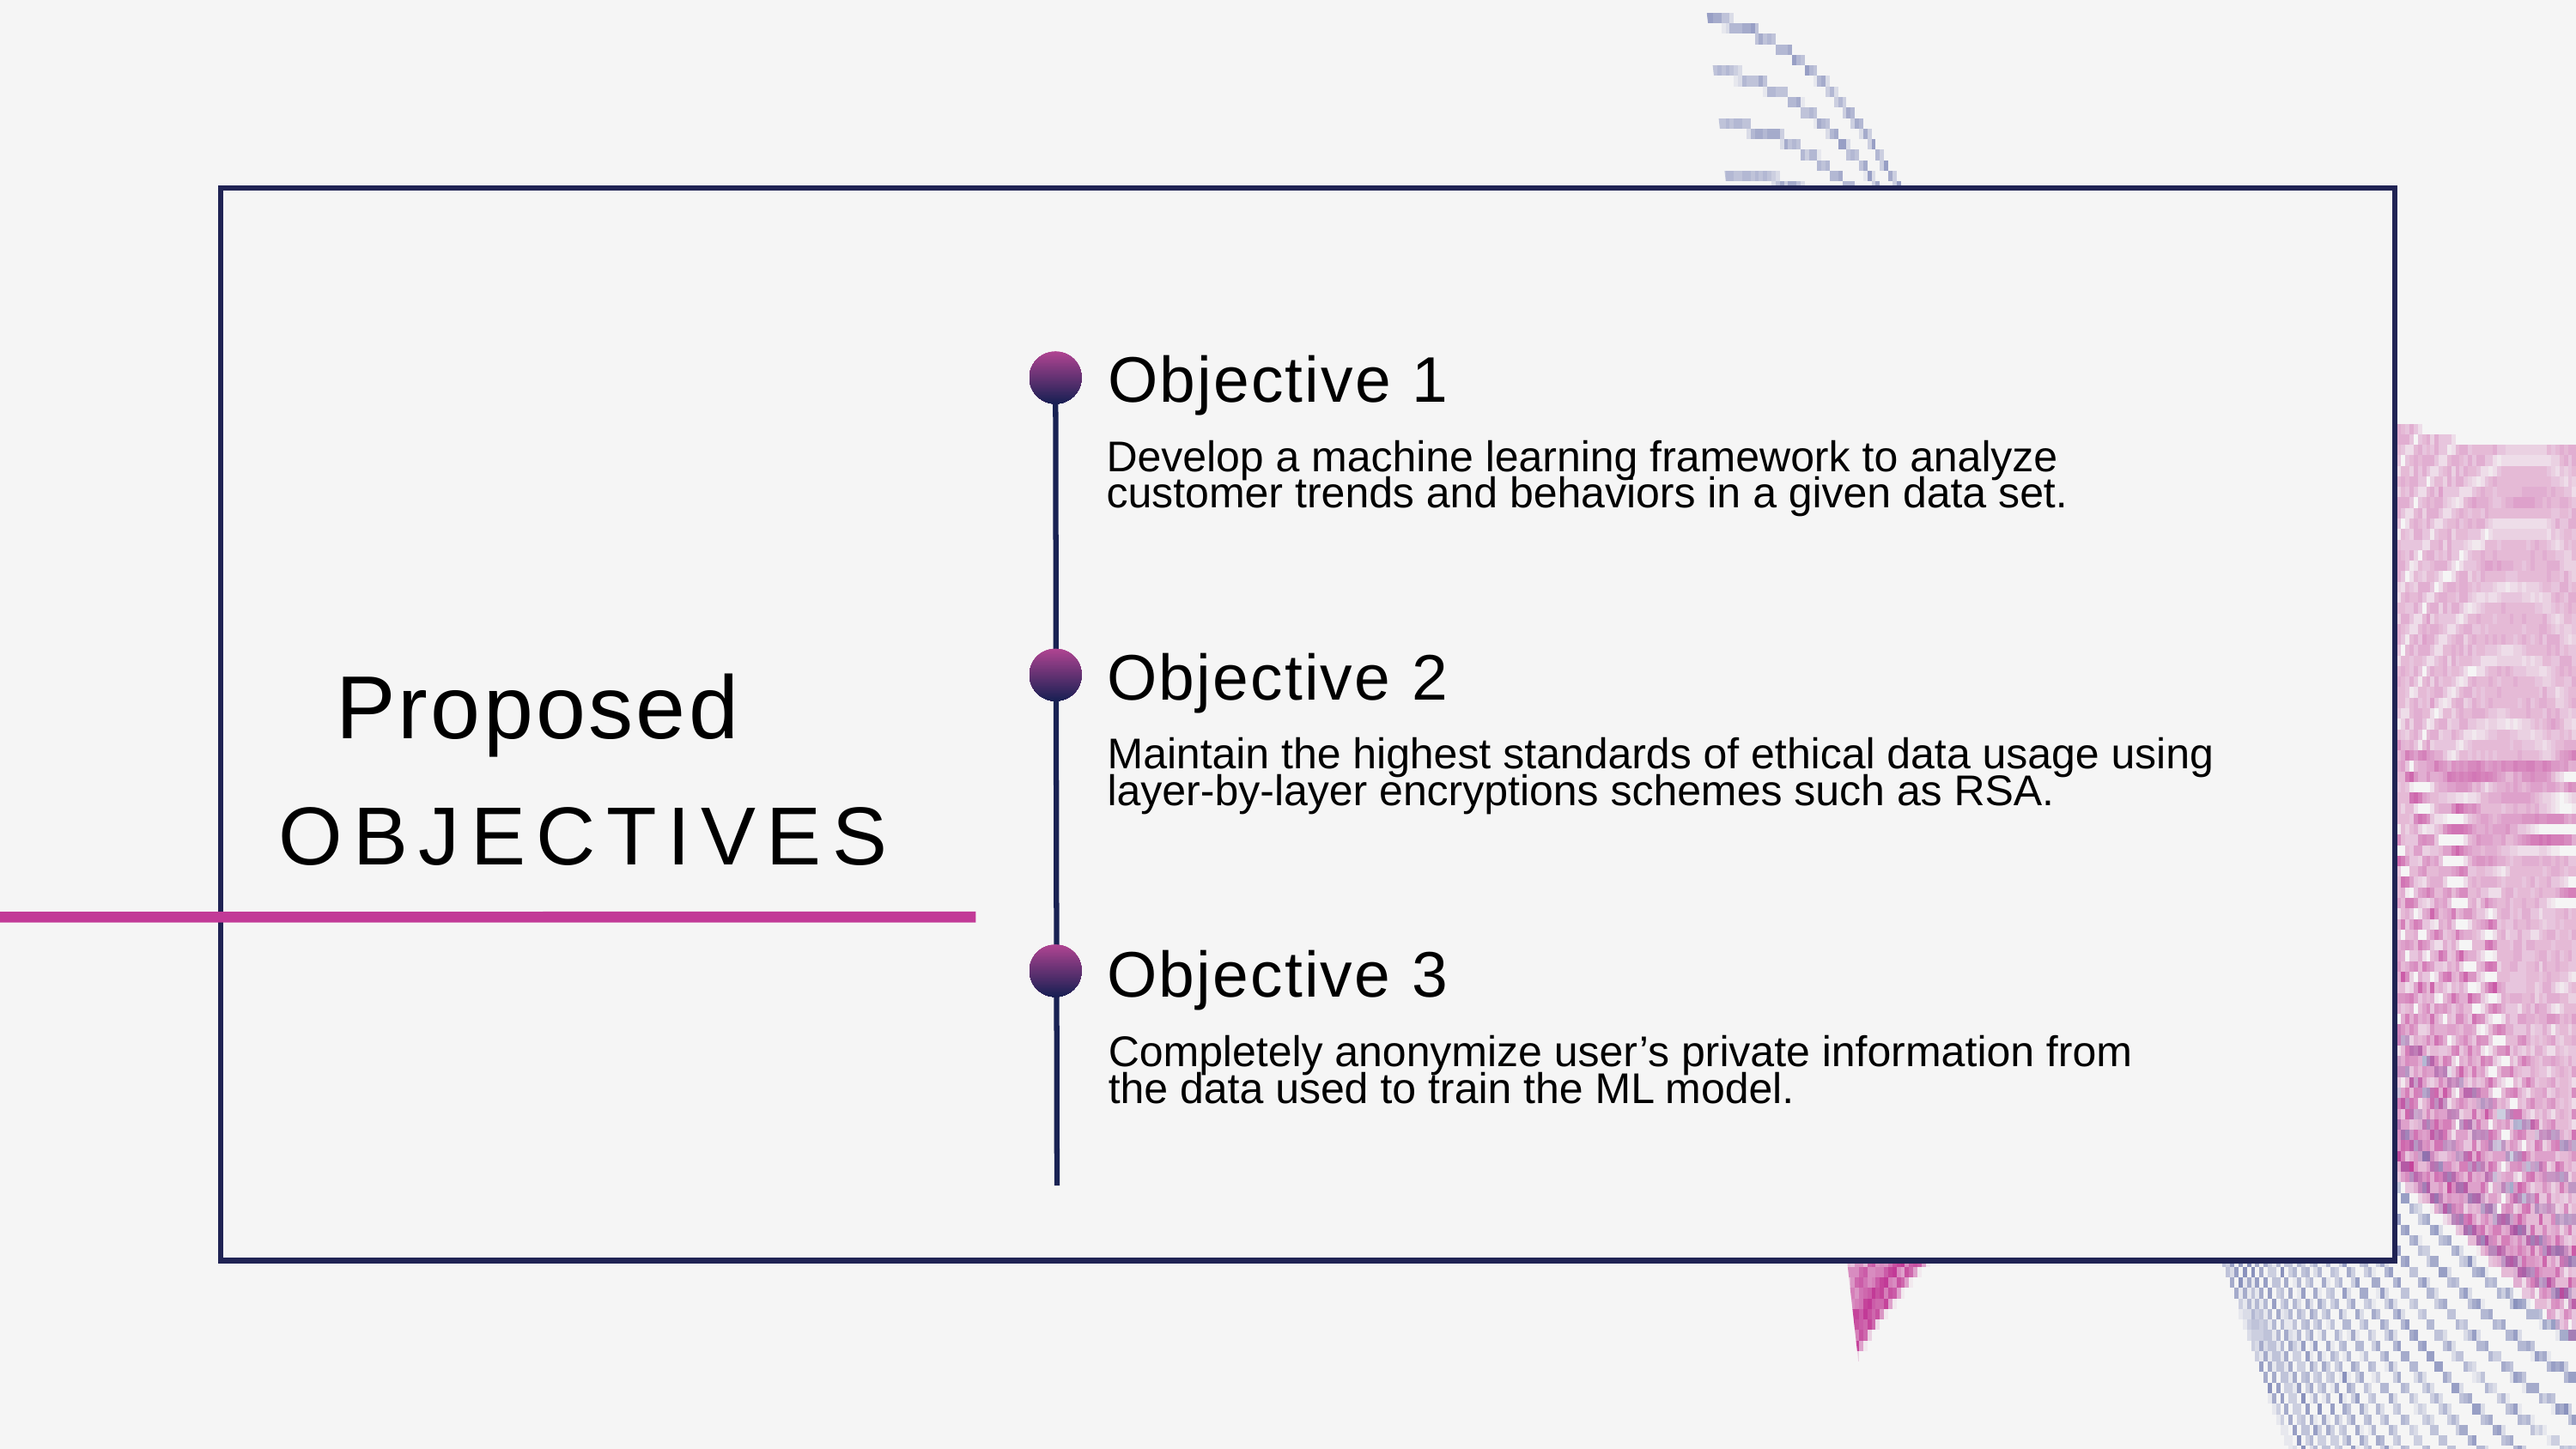

Objective 1

Develop a machine learning framework to analyze customer trends and behaviors in a given data set.
Objective 2

Proposed

Maintain the highest standards of ethical data usage using layer-by-layer encryptions schemes such as RSA.
OBJECTIVES

Objective 3
Completely anonymize user’s private information from the data used to train the ML model.